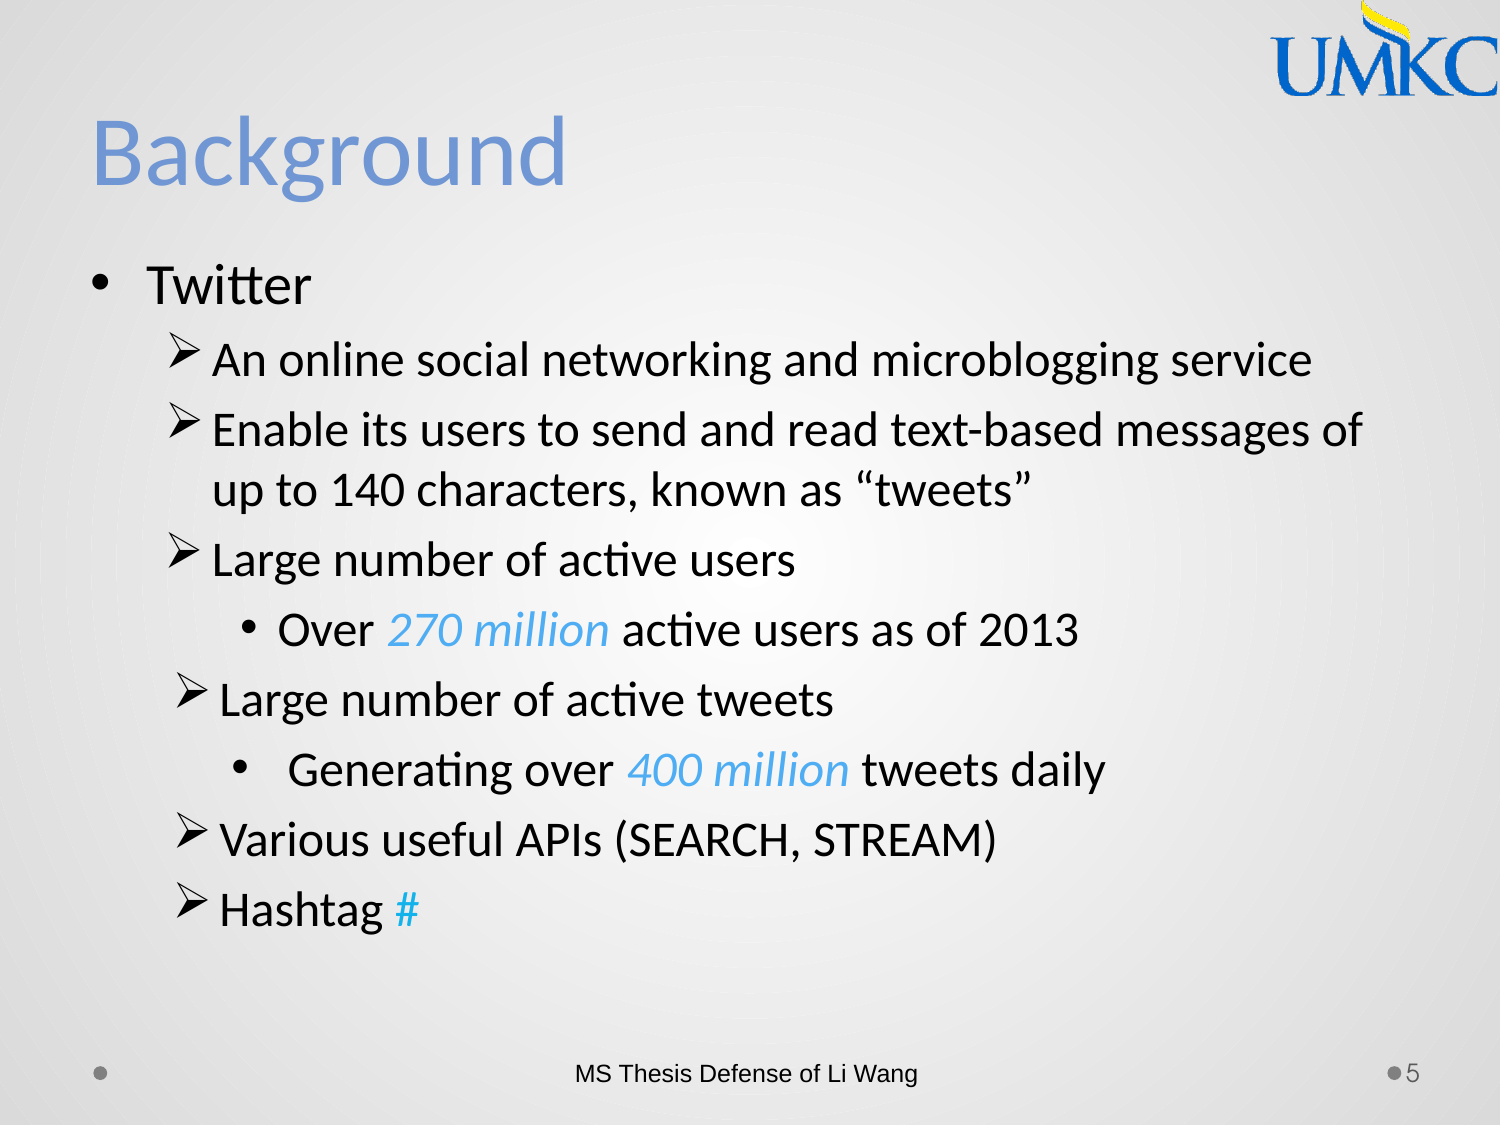

# Background
Twitter
An online social networking and microblogging service
Enable its users to send and read text-based messages of up to 140 characters, known as “tweets”
Large number of active users
Over 270 million active users as of 2013
Large number of active tweets
Generating over 400 million tweets daily
Various useful APIs (SEARCH, STREAM)
Hashtag #

MS Thesis Defense of Li Wang
5